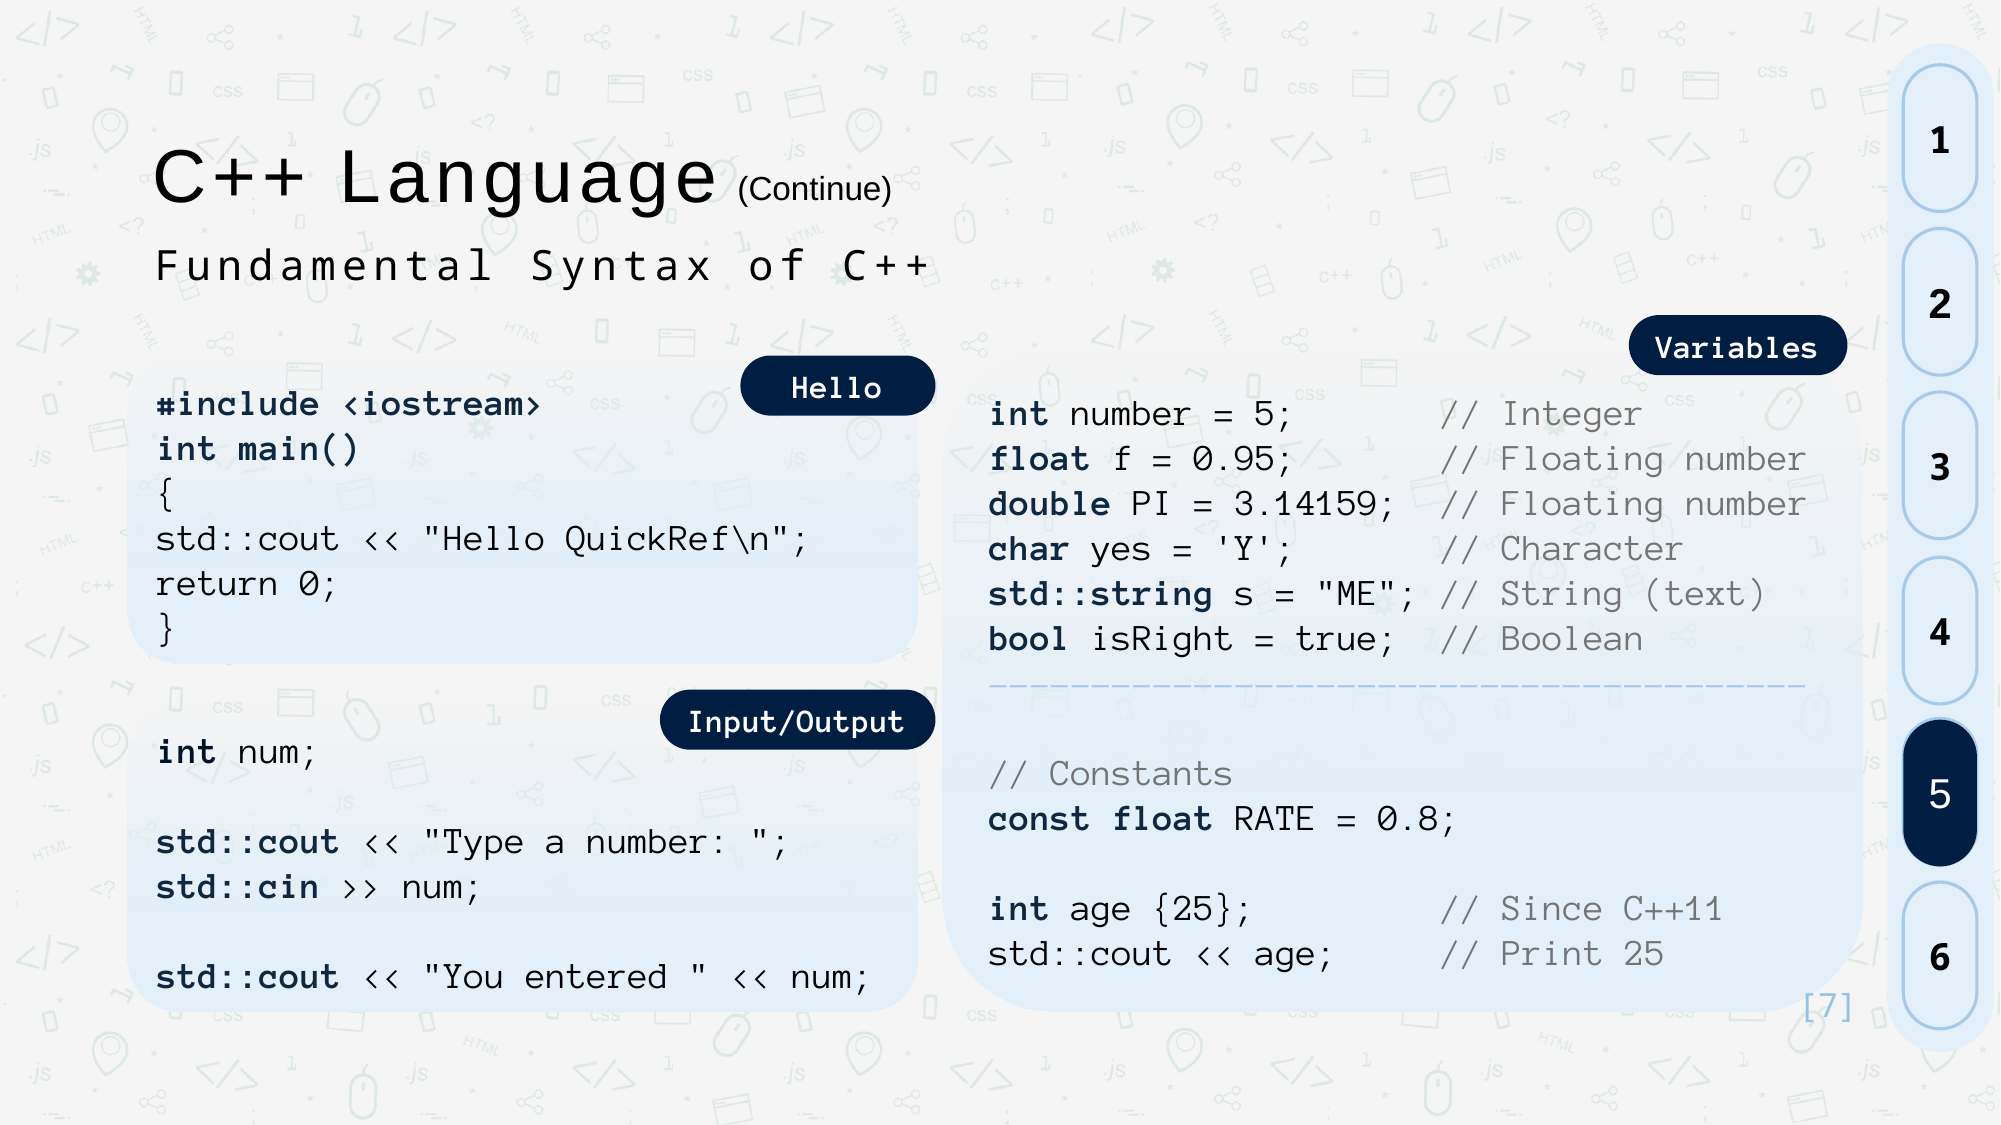

1
# C++ Language
(Continue)
2
Fundamental Syntax of C++
C vs C++: What Sets Them Apart
Ternary Operator
Variables
if Clause
| ASPECT | C | C++ |
| --- | --- | --- |
| OOPs Support | Doesn’t Support OOP since it lacks polymorphism & inheritance | Supports OOP as it provides polymorphism & inheritance |
| Subset / Superset | A subset of C++ | A superset of C |
| Keywords | C99 : 37, C11 : 44, C23: 59 | C++11: 73, C++17: 73, C++20: 81 |
| Encapsulation | Data and Functions are separated | Data and functions are combined into objects |
| ASPECT | C | C++ |
| --- | --- | --- |
| Standard I/O | Uses stdio.h with scanf() and printf() | Uses iostream with cin and cout |
| Extension | File extension is “.c” | File extension is “.cpp”, “.c++” |
| Namespaces | Features are not present inside C | Used by C++, which avoid name collisions |
| Overloading | Function and operator overloading is not supported in C | Function and operator overloading is supported by C++ |
if (a == 10) {
    // do something
}

int number = 16;

if (number % 2 == 0)
    std::cout << "even";
else
    std::cout << "odd";

// Outputs: even
 ┌── True ──┐
Result = Condition ? Exp1 : Exp2;
           └───── False ─────┘

int x = 3, y = 5, max;
max = (x > y) ? x : y;
----------------------------------------
int x = 3, y = 5, max;
if (x > y)
    max = x;
else
    max = y;
// Outputs: 5
int number = 5;       // Integer
float f = 0.95;       // Floating number
double PI = 3.14159;  // Floating number
char yes = 'Y';       // Character
std::string s = "ME"; // String (text)
bool isRight = true;  // Boolean
----------------------------------------

// Constants
const float RATE = 0.8;

int age {25};         // Since C++11
std::cout << age;     // Print 25
#include <iostream>
int main()
{
std::cout << "Hello QuickRef\n";
return 0;
}
Hello
3
4
Input/Output
int num;

std::cout << "Type a number: ";
std::cin >> num;

std::cout << "You entered " << num;
5

5
6
[7]